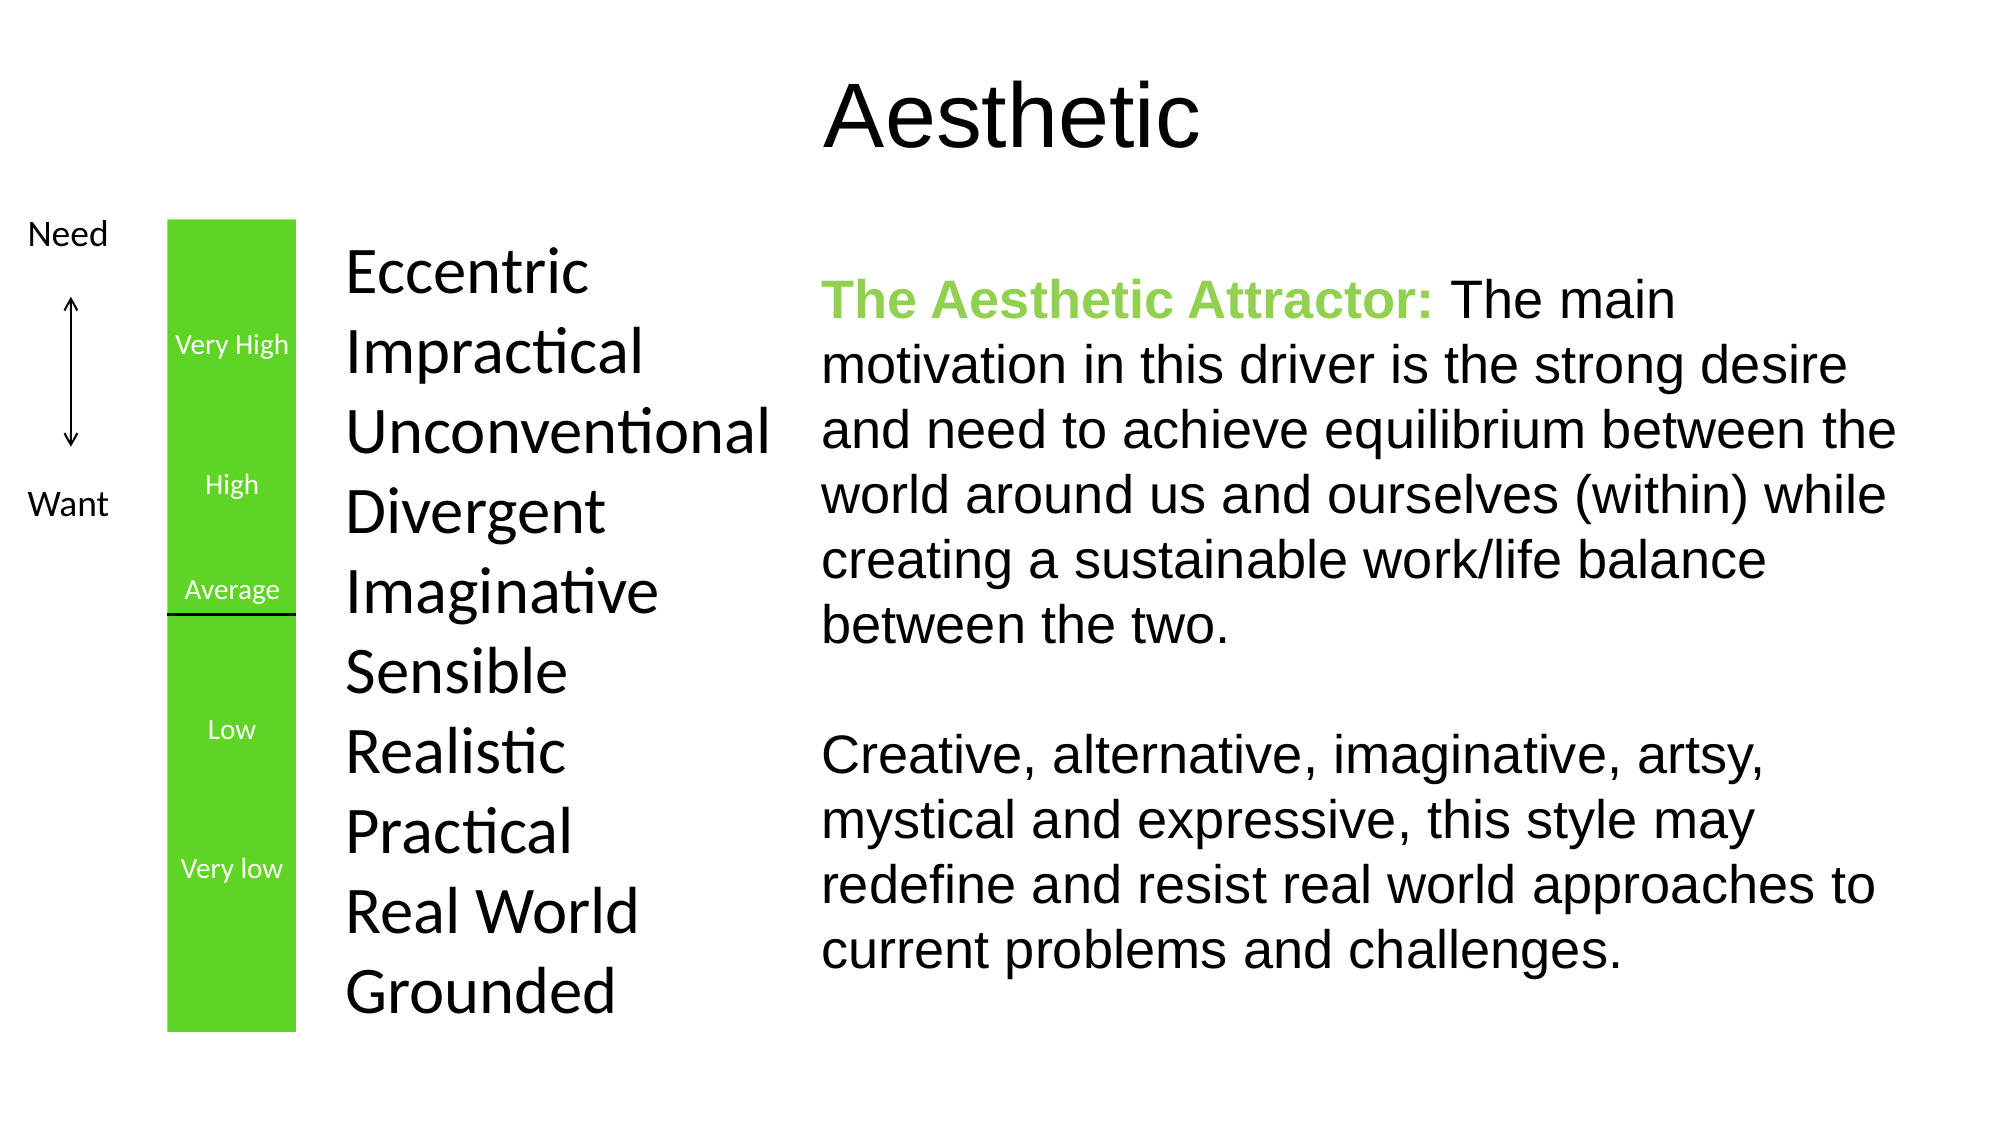

Aesthetic
Need

Want

Eccentric
Impractical
Unconventional
Divergent
Imaginative
Sensible
Realistic
Practical
Real World
Grounded
Very High

High

Average

Low

Very low
The Aesthetic Attractor: The main motivation in this driver is the strong desire and need to achieve equilibrium between the world around us and ourselves (within) while creating a sustainable work/life balance between the two.

Creative, alternative, imaginative, artsy, mystical and expressive, this style may redefine and resist real world approaches to current problems and challenges.